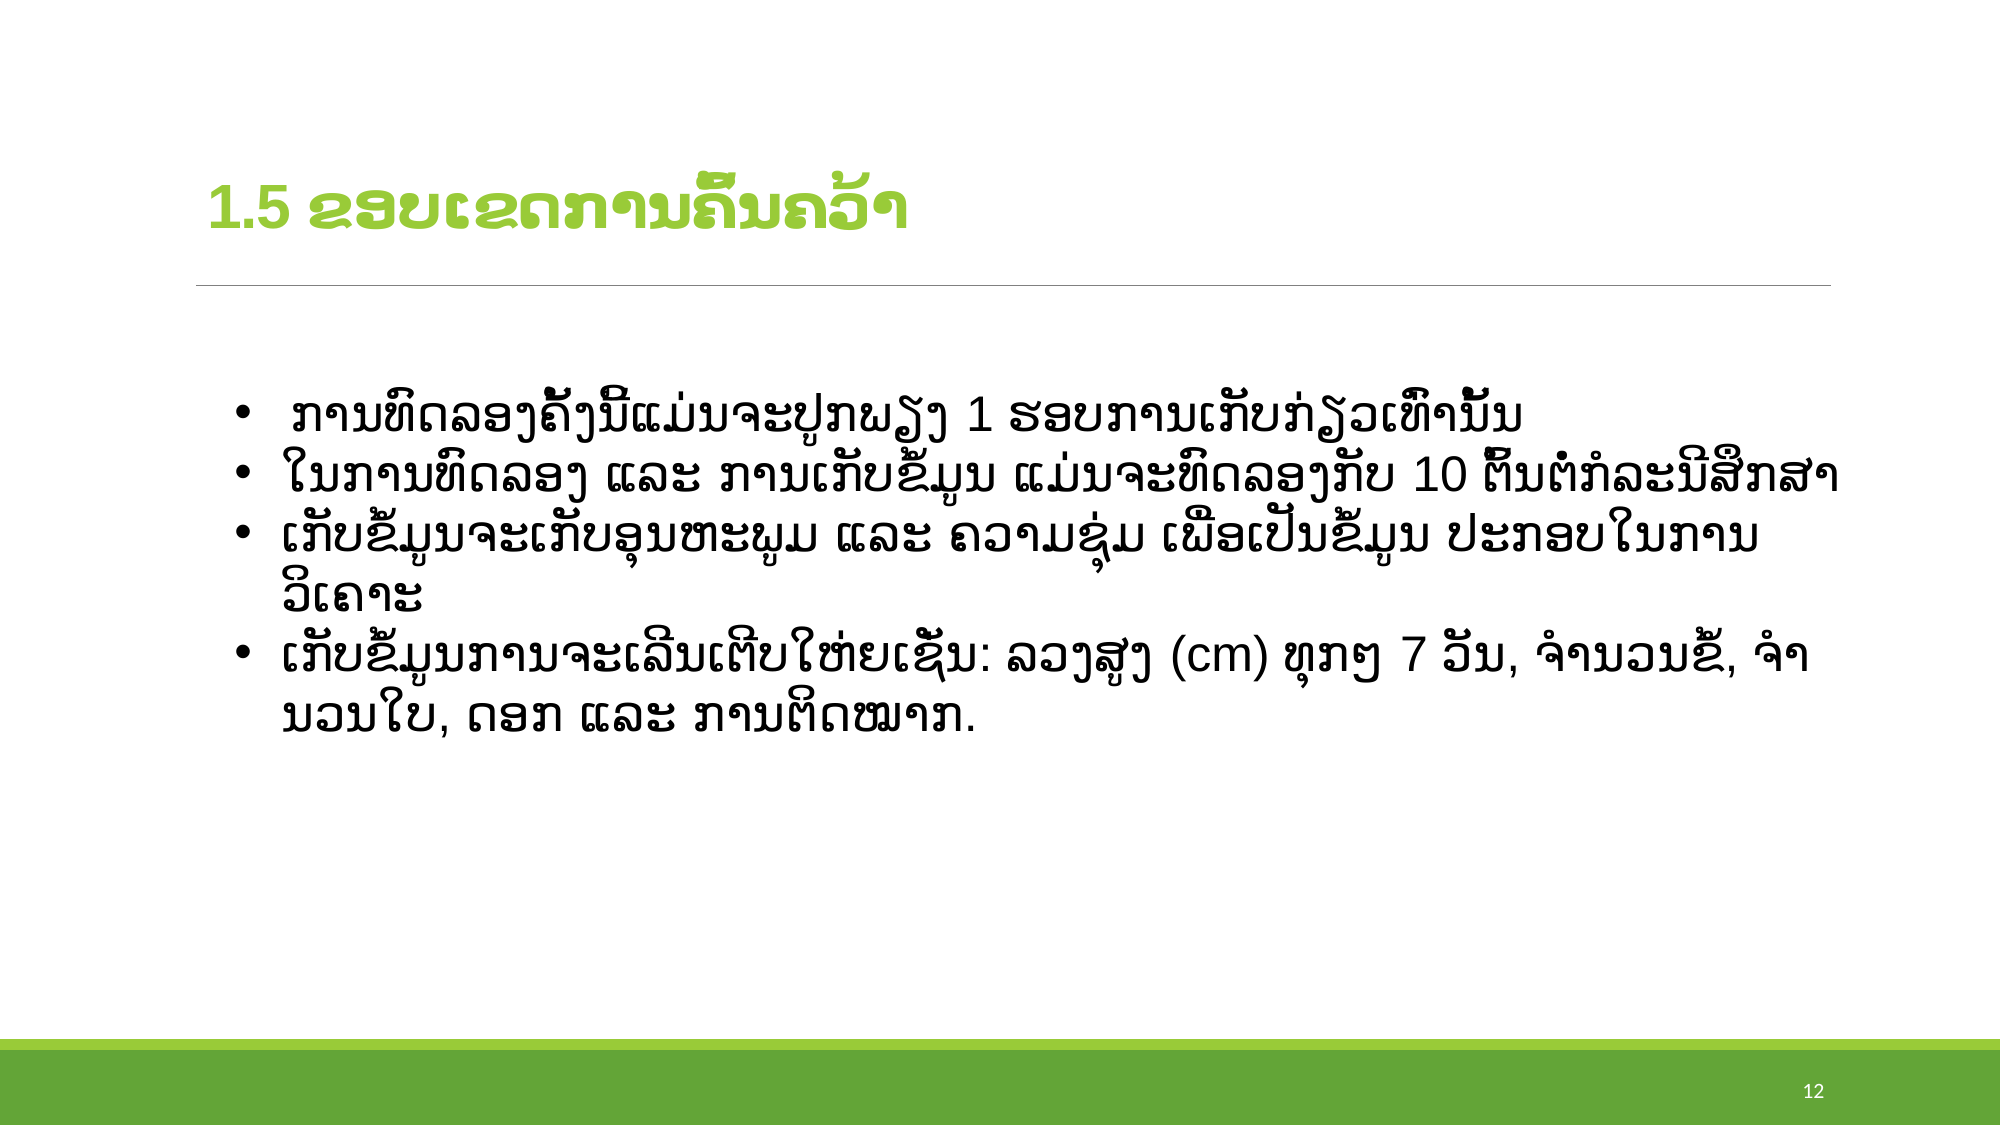

# 1.5 ຂອບເຂດການຄົ້ນຄວ້າ

ການທົດລອງຄັ້ງນີ້ແມ່ນຈະປູກພຽງ 1 ຮອບການເກັບກ່ຽວເທົ່ານັ້ນ
ໃນການທົດລອງ ແລະ ການເກັບຂໍ້ມູນ ແມ່ນຈະທົດລອງກັບ 10 ຕົ້ນຕໍ່ກໍລະນີສຶກສາ
ເກັບຂໍ້ມູນຈະເກັບອຸນຫະພູມ ແລະ ຄວາມຊຸ່ມ ເພື່ອເປັນຂໍ້ມູນ ປະກອບໃນການວິເຄາະ
ເກັບຂໍ້ມູນການຈະເລີນເຕີບໃຫ່ຍເຊັ່ນ: ລວງສູງ (cm) ທຸກໆ 7 ວັນ, ຈໍານວນຂໍ້, ຈໍານວນໃບ, ດອກ ແລະ ການຕິດໝາກ.
12